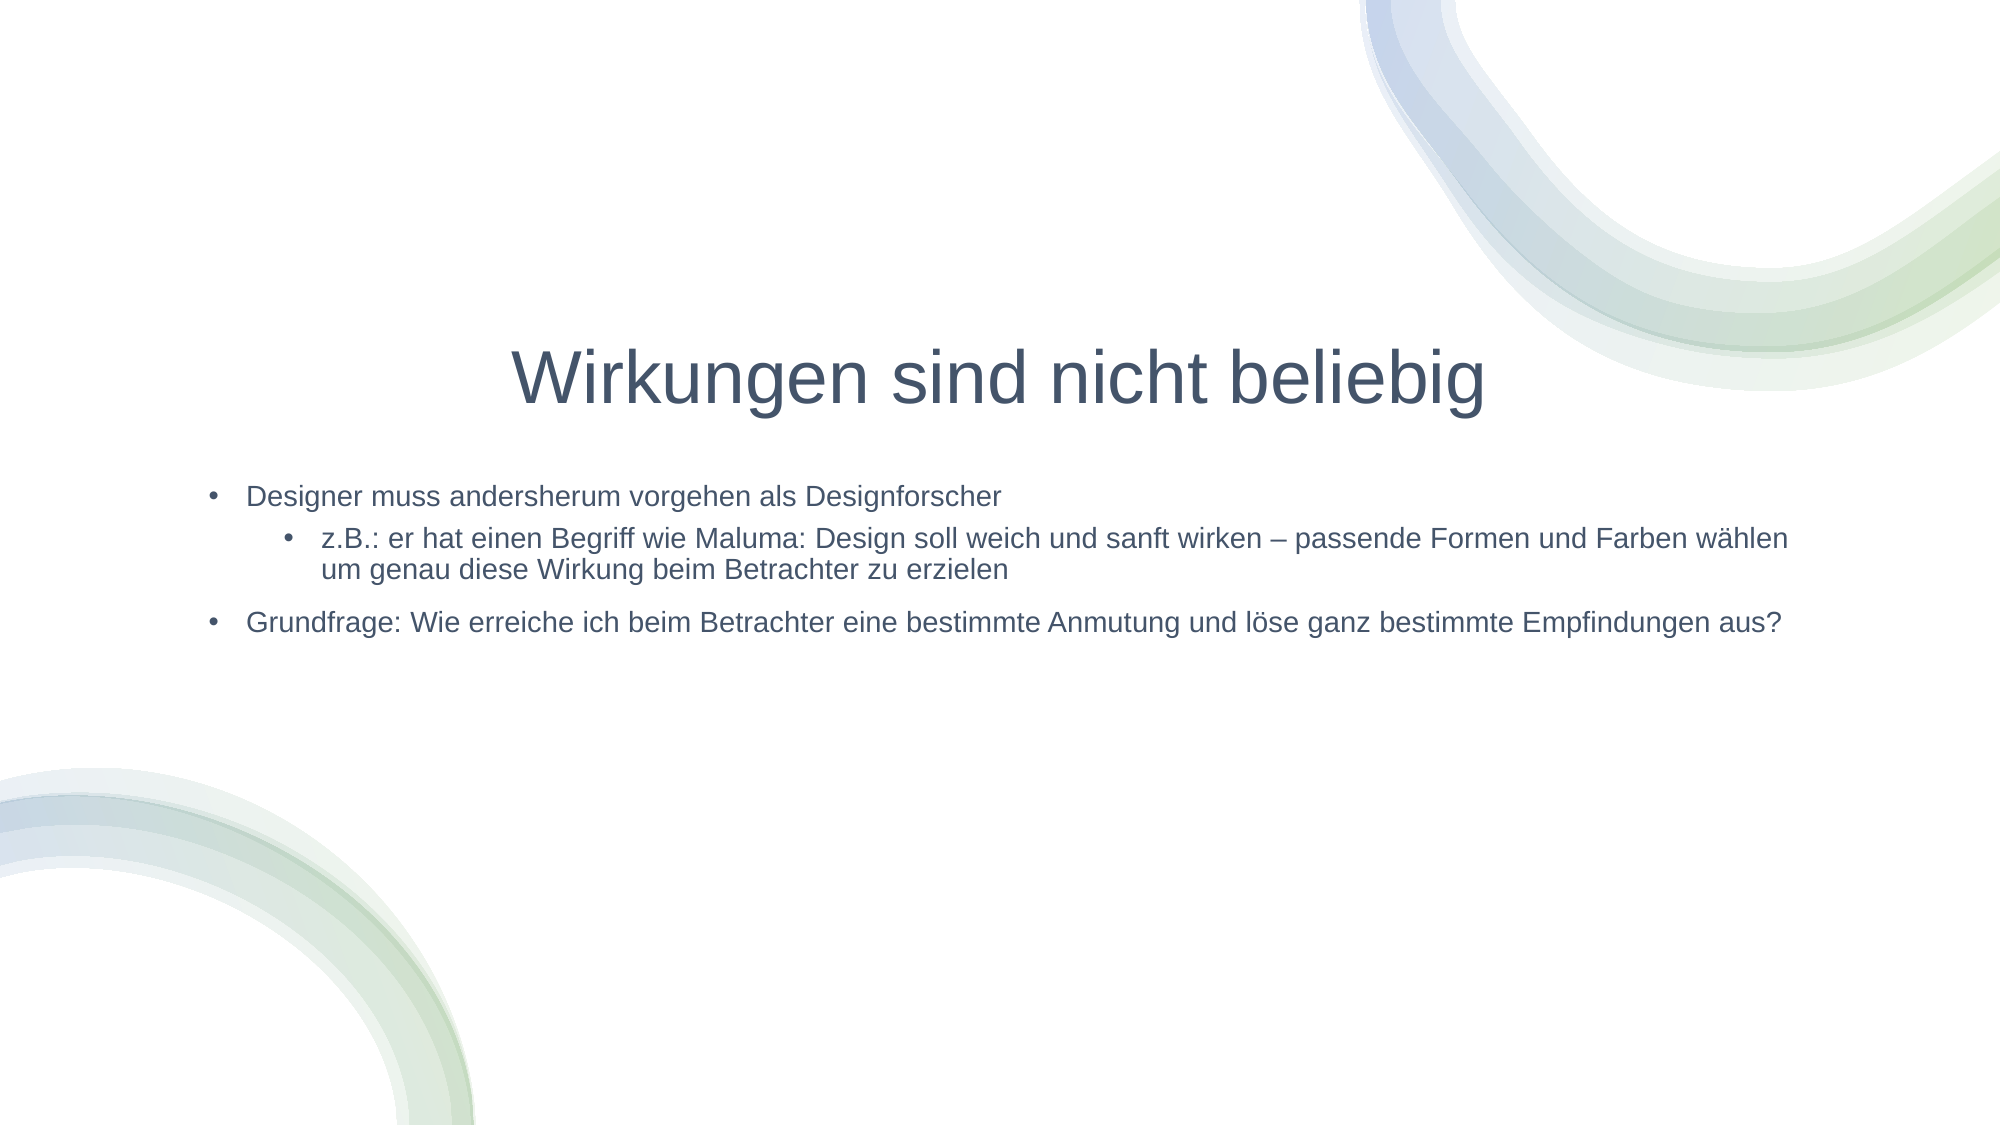

# Wirkungen sind nicht beliebig
Designer muss andersherum vorgehen als Designforscher
z.B.: er hat einen Begriff wie Maluma: Design soll weich und sanft wirken – passende Formen und Farben wählen um genau diese Wirkung beim Betrachter zu erzielen
Grundfrage: Wie erreiche ich beim Betrachter eine bestimmte Anmutung und löse ganz bestimmte Empfindungen aus?